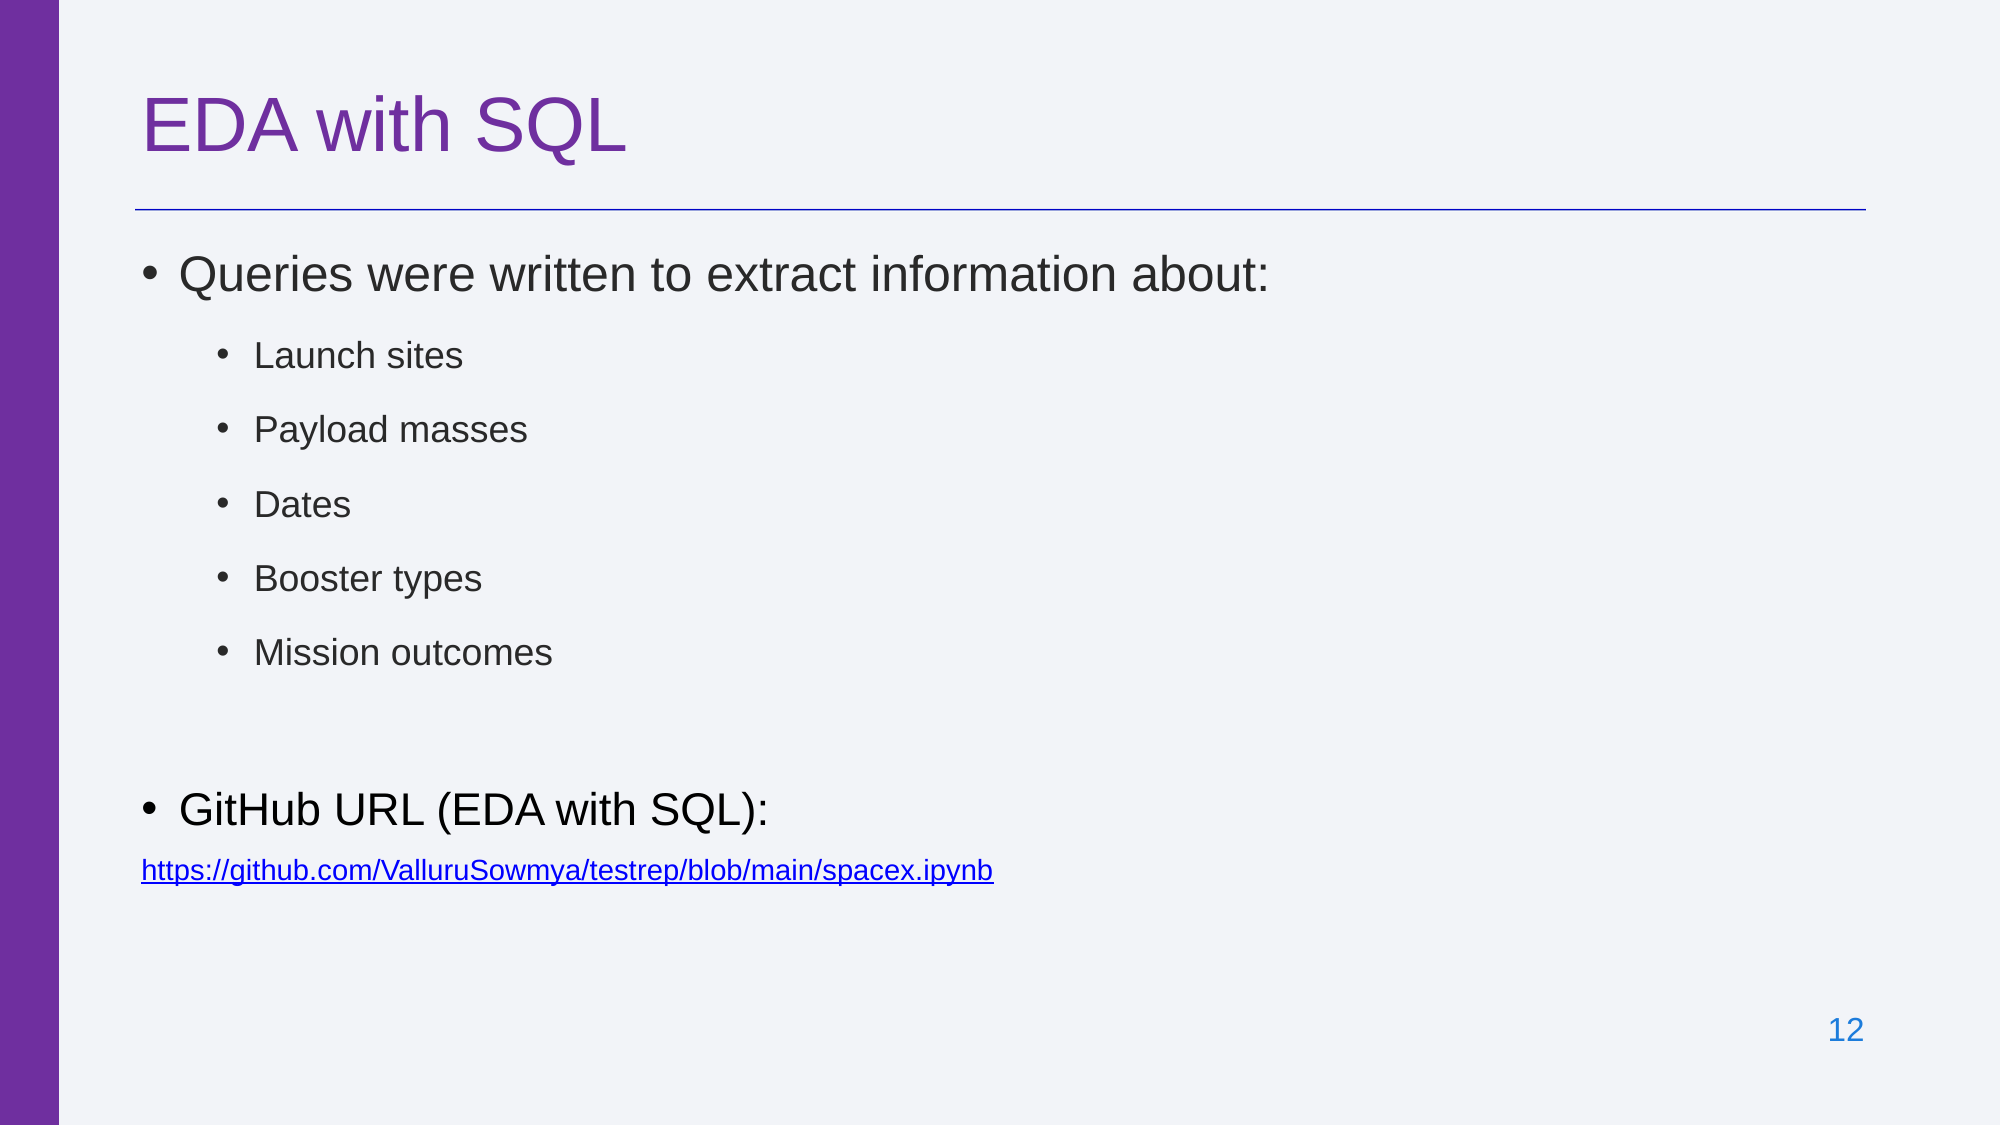

# EDA with SQL
Queries were written to extract information about:
Launch sites
Payload masses
Dates
Booster types
Mission outcomes

GitHub URL (EDA with SQL):
https://github.com/ValluruSowmya/testrep/blob/main/spacex.ipynb

12